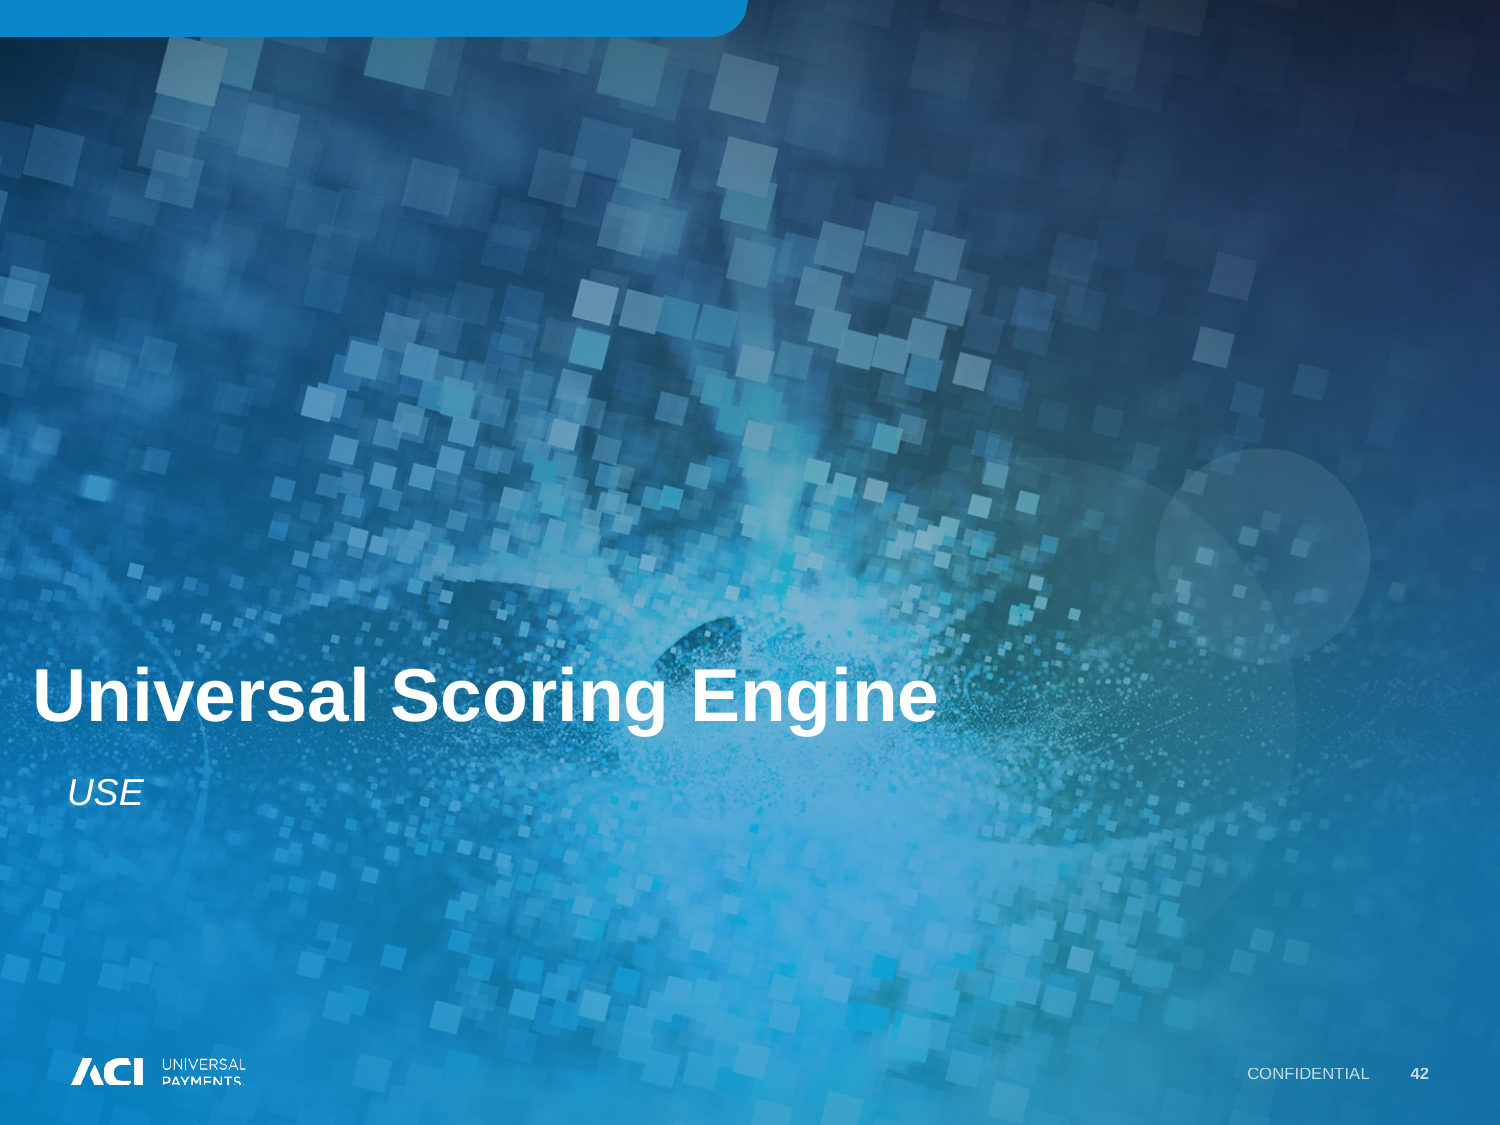

# Universal Scoring Engine
USE
Confidential
42